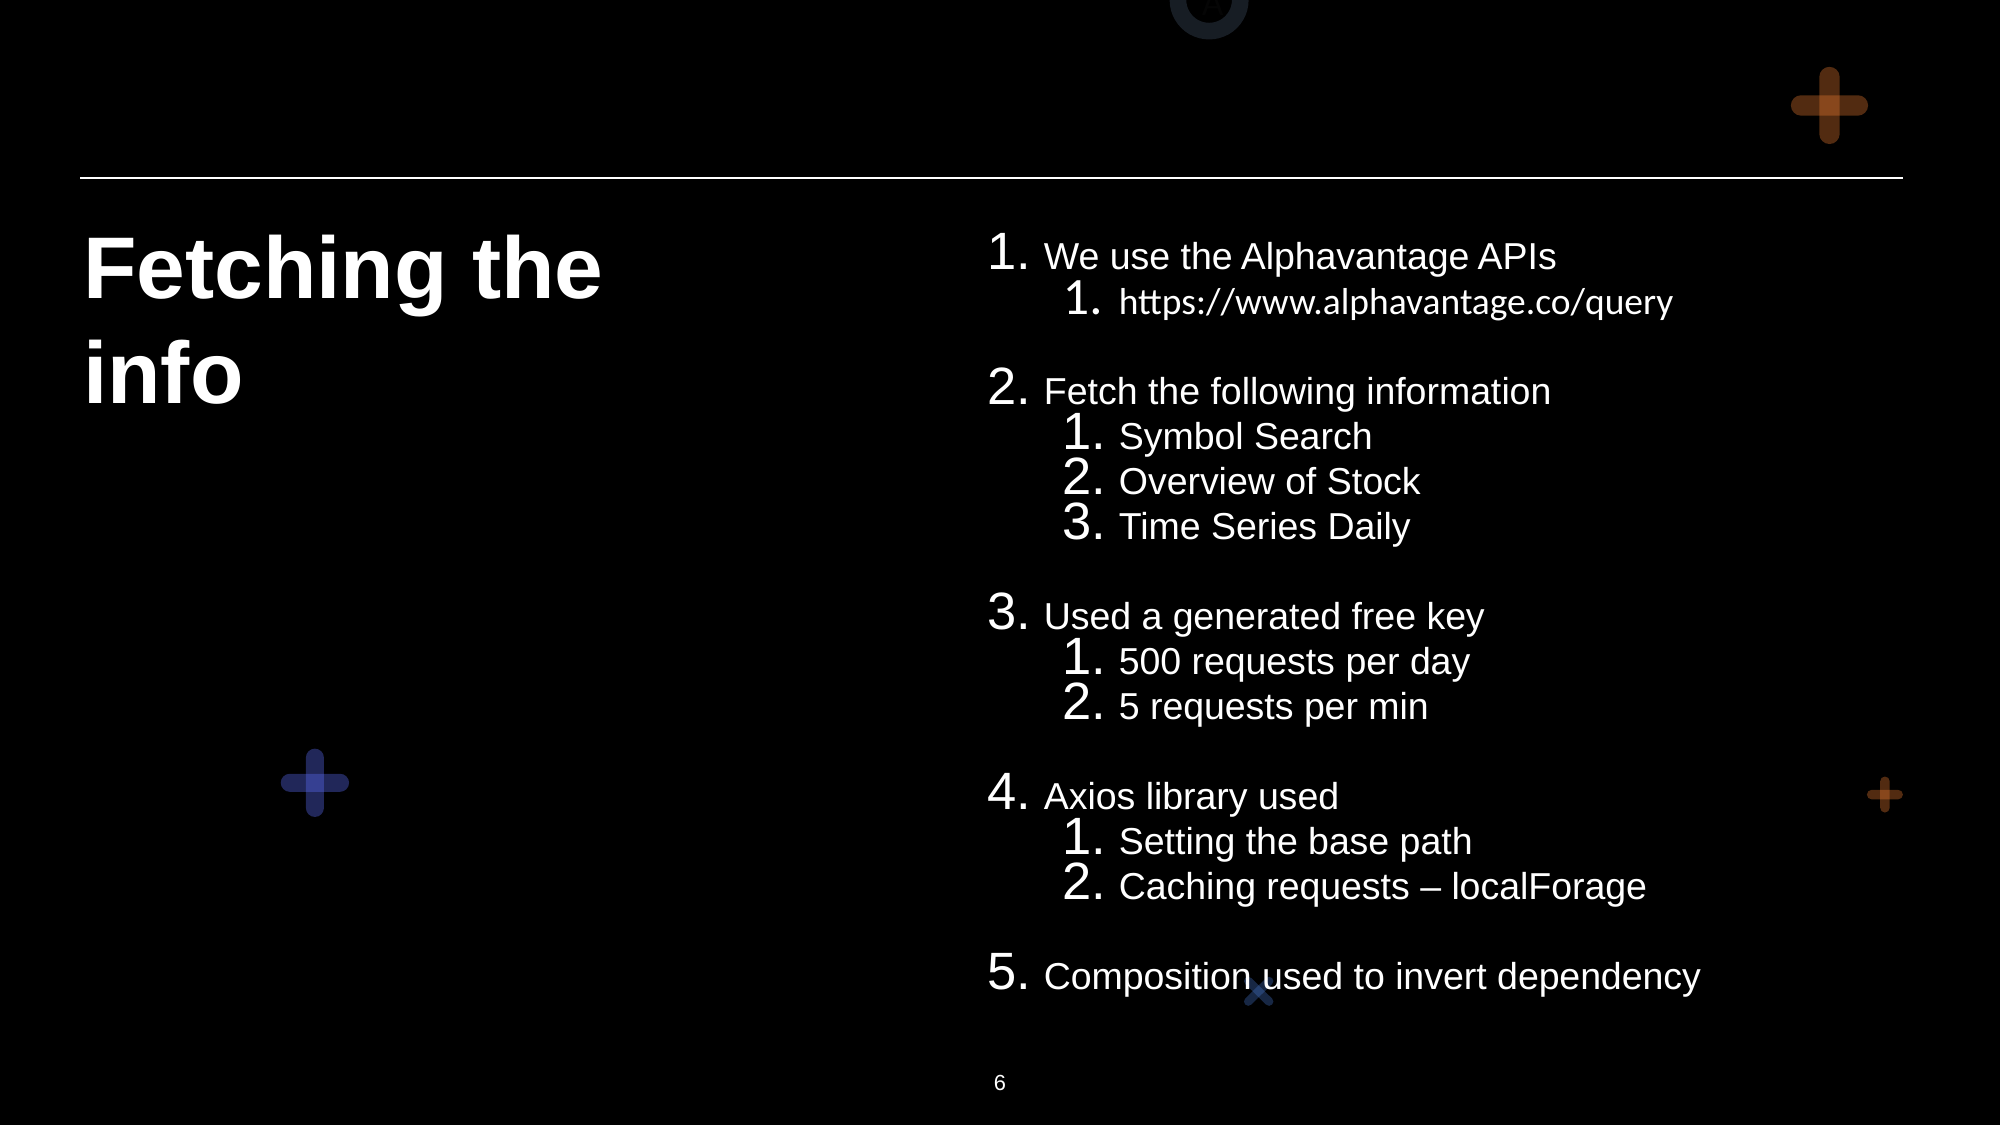

A

Fetching the info
We use the Alphavantage APIs
https://www.alphavantage.co/query
Fetch the following information
Symbol Search
Overview of Stock
Time Series Daily
Used a generated free key
500 requests per day
5 requests per min

Axios library used
Setting the base path
Caching requests – localForage

Composition used to invert dependency

6